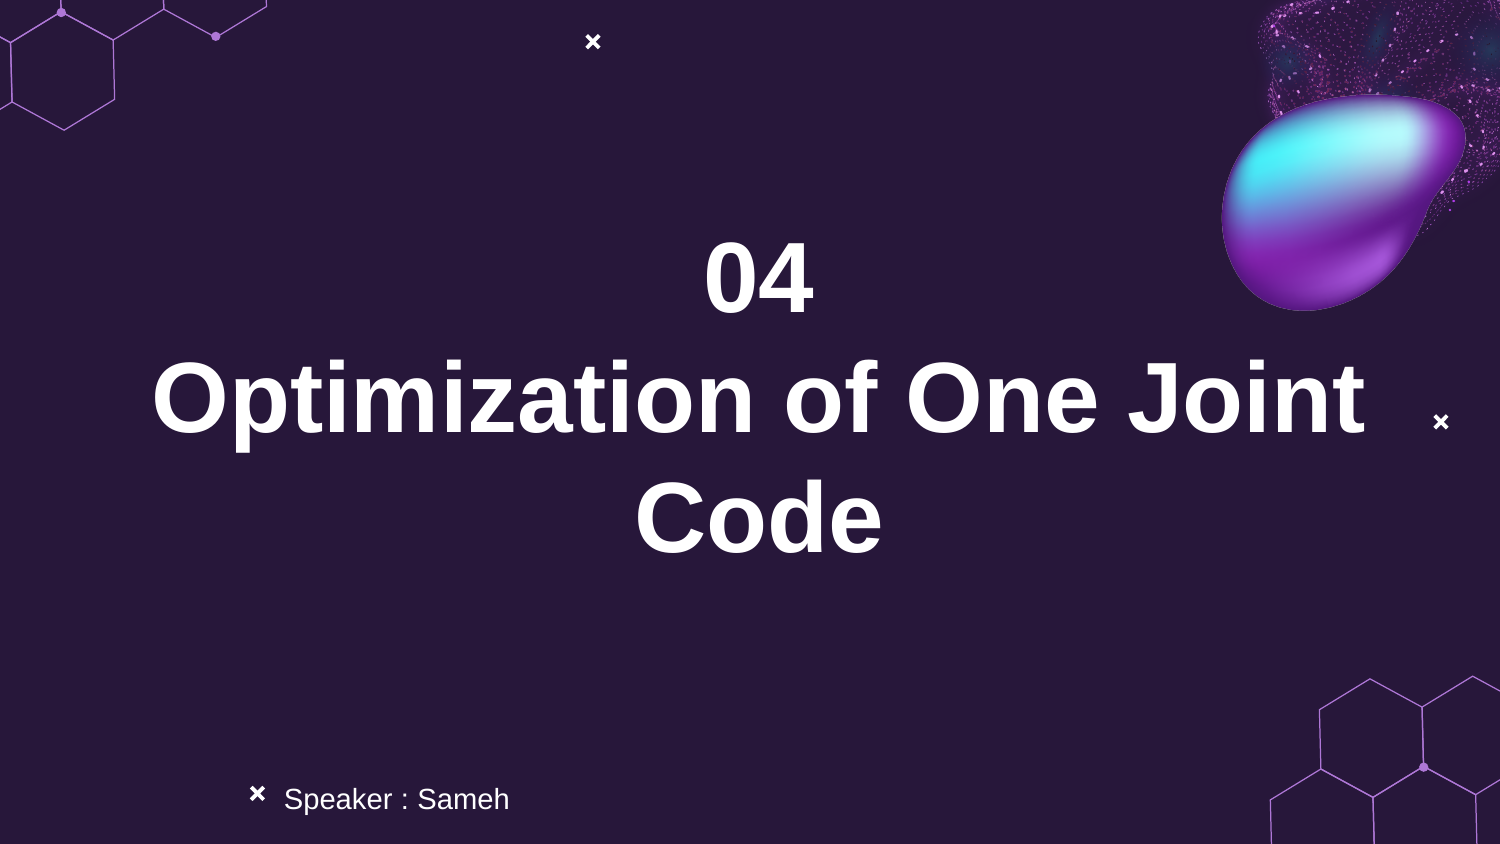

04
Optimization of One Joint Code
Speaker : Sameh